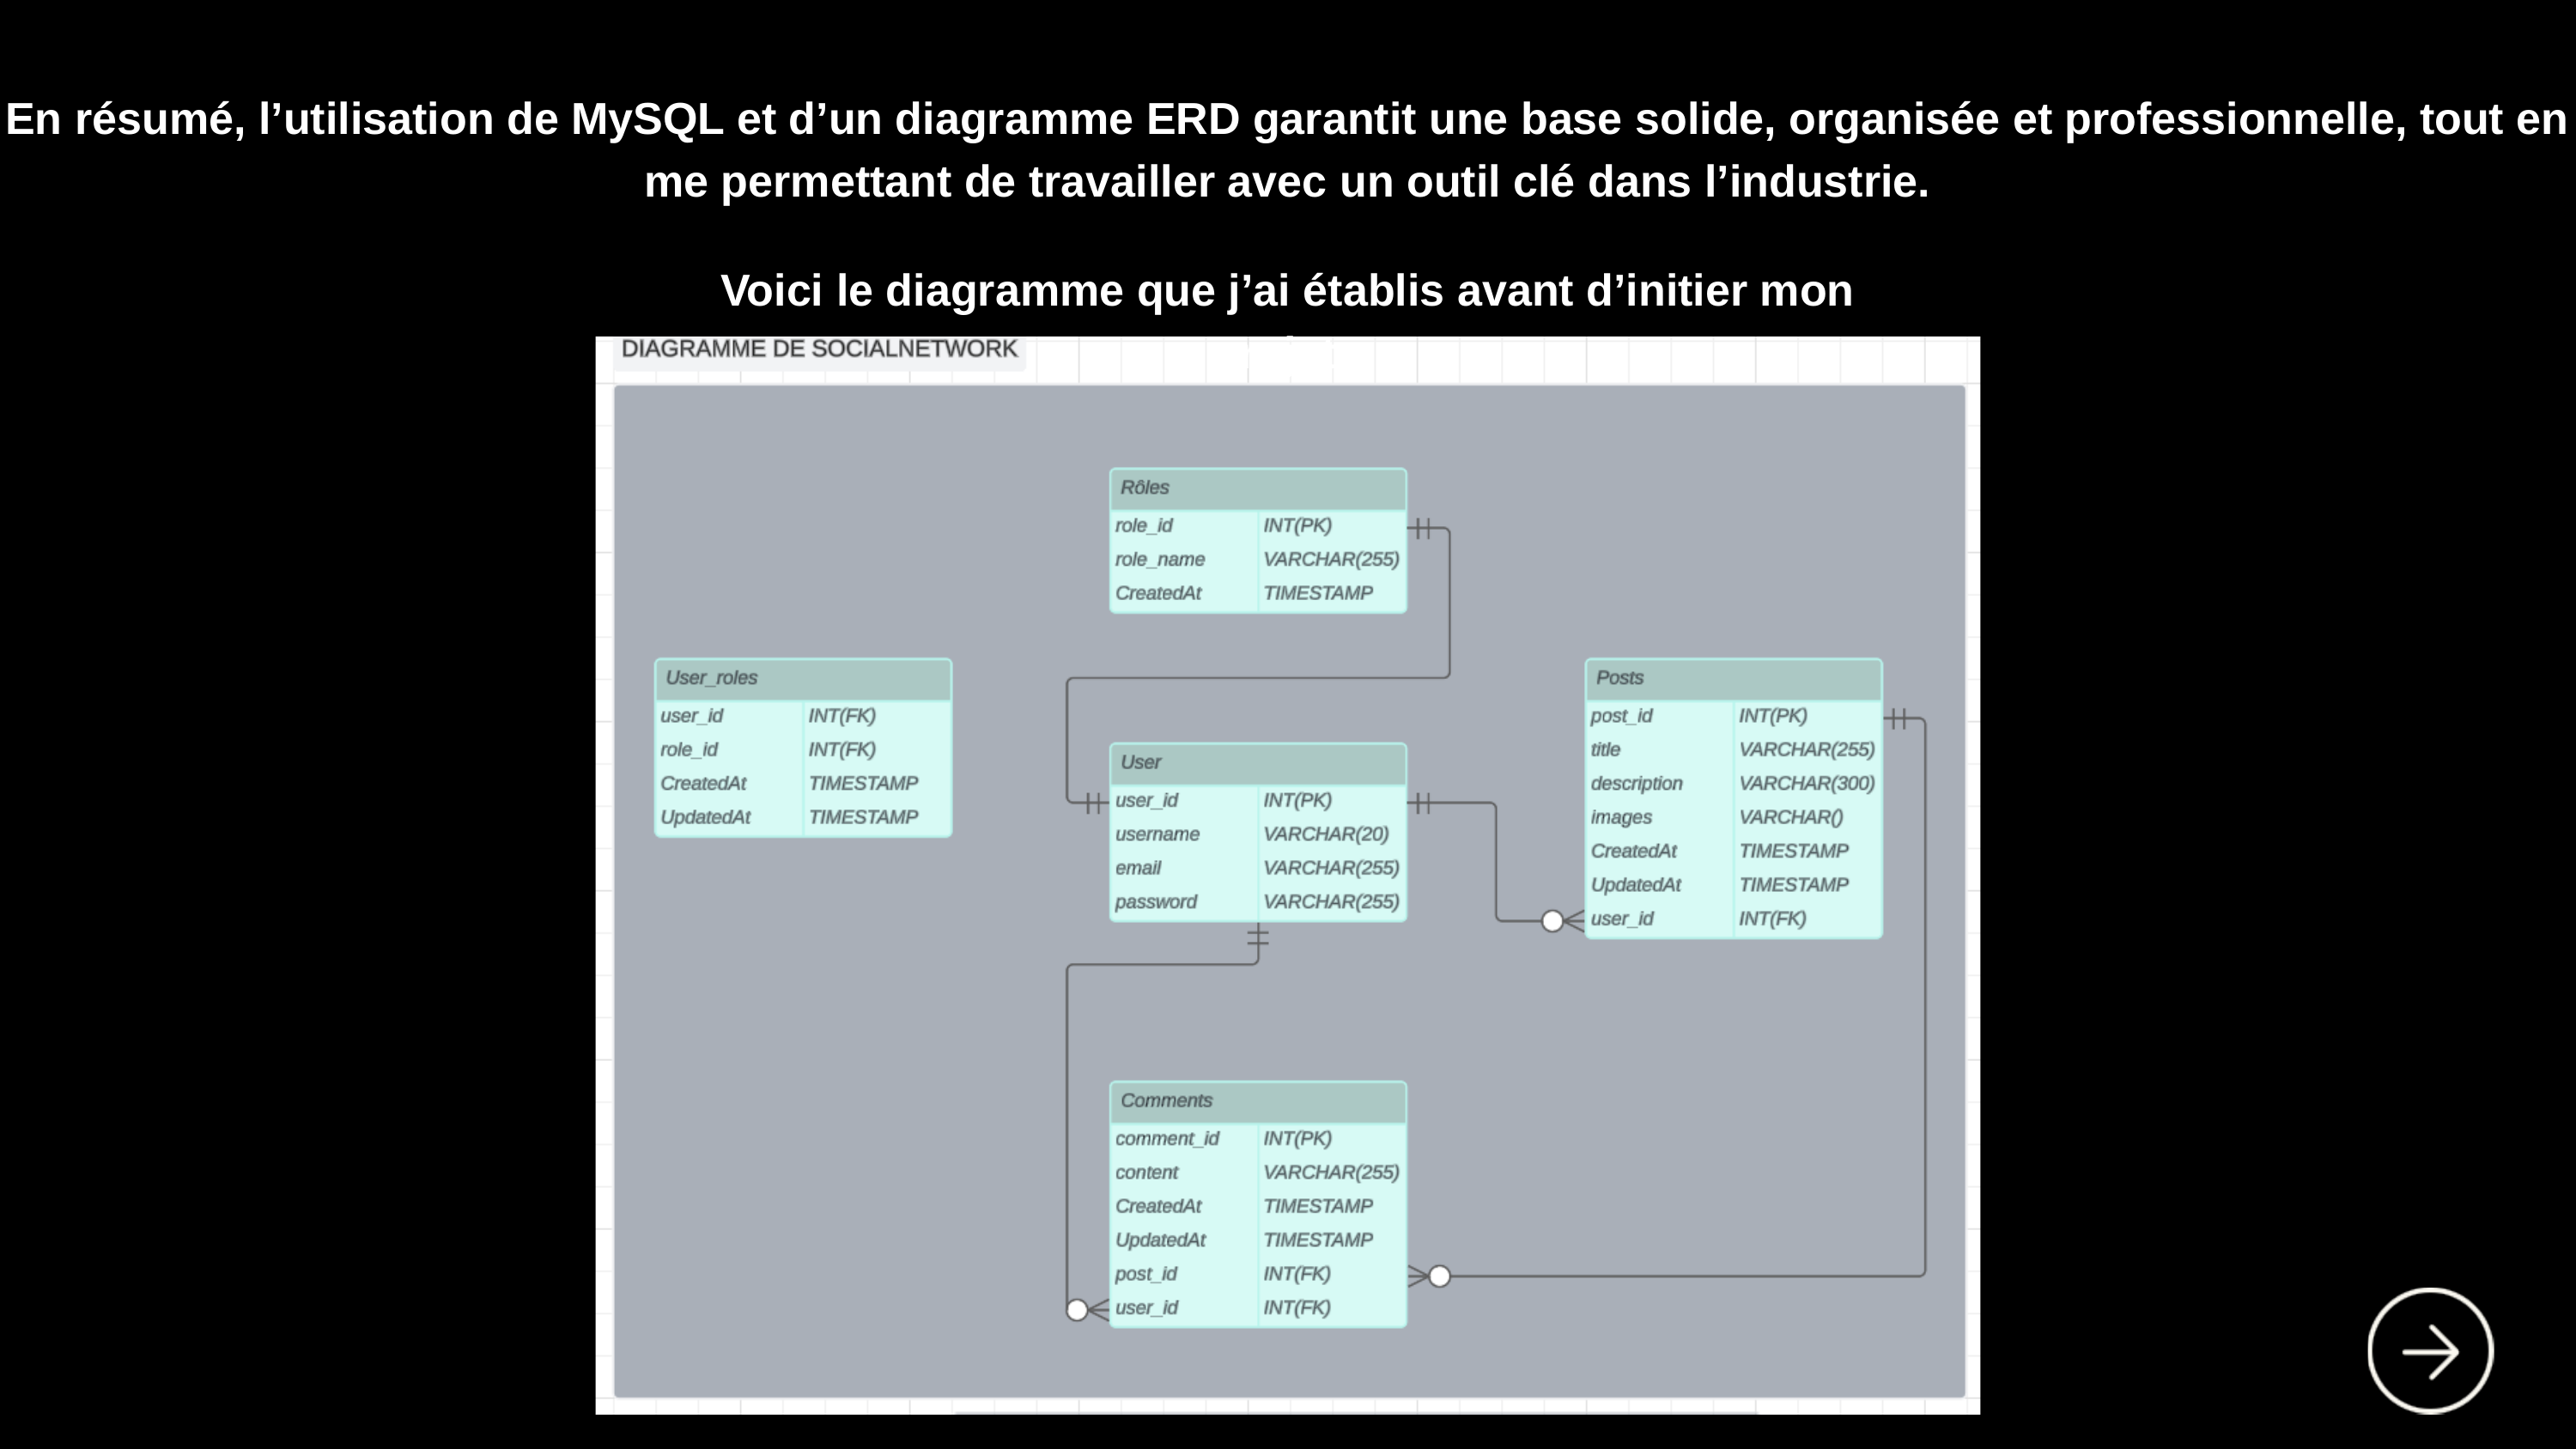

En résumé, l’utilisation de MySQL et d’un diagramme ERD garantit une base solide, organisée et professionnelle, tout en me permettant de travailler avec un outil clé dans l’industrie.
Voici le diagramme que j’ai établis avant d’initier mon projet :